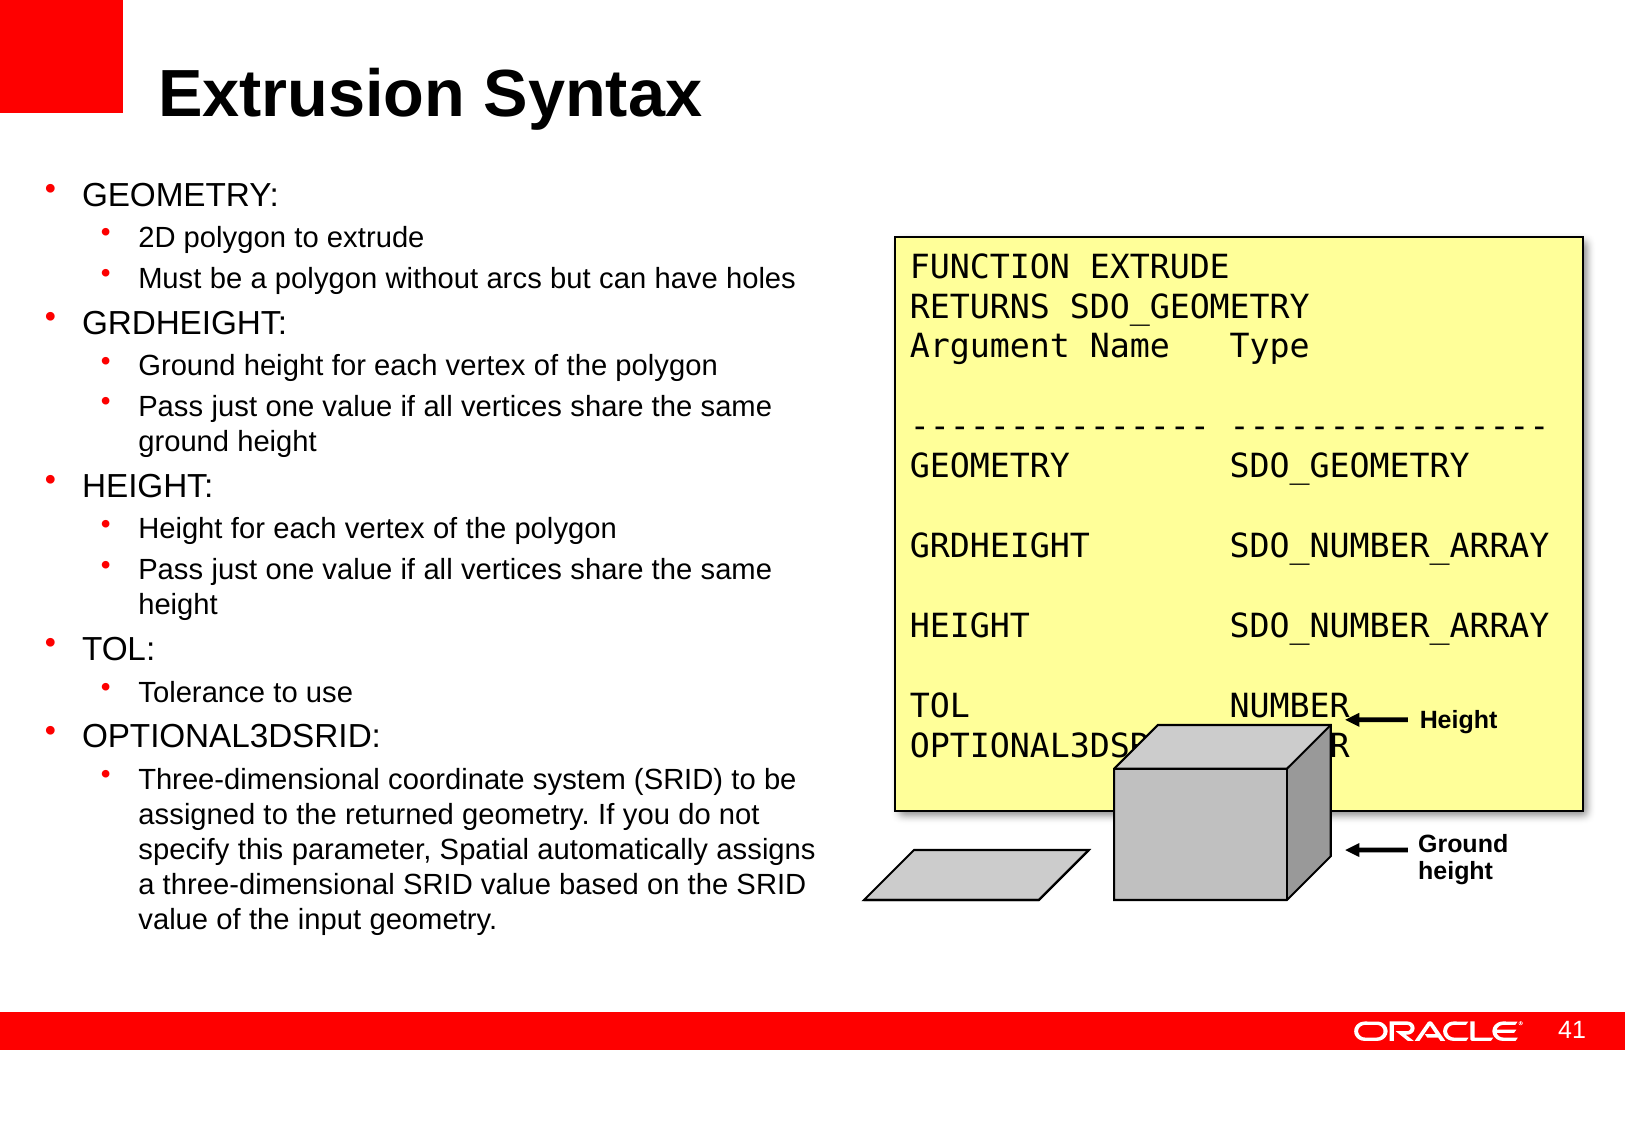

# Extrusion Syntax
GEOMETRY:
2D polygon to extrude
Must be a polygon without arcs but can have holes
GRDHEIGHT:
Ground height for each vertex of the polygon
Pass just one value if all vertices share the same ground height
HEIGHT:
Height for each vertex of the polygon
Pass just one value if all vertices share the same height
TOL:
Tolerance to use
OPTIONAL3DSRID:
Three-dimensional coordinate system (SRID) to be assigned to the returned geometry. If you do not specify this parameter, Spatial automatically assigns a three-dimensional SRID value based on the SRID value of the input geometry.
FUNCTION EXTRUDE
RETURNS SDO_GEOMETRY
Argument Name   Type
--------------- ----------------
GEOMETRY        SDO_GEOMETRY
GRDHEIGHT       SDO_NUMBER_ARRAY
HEIGHT          SDO_NUMBER_ARRAY
TOL             NUMBER
OPTIONAL3DSRID  NUMBER
Height

Ground height